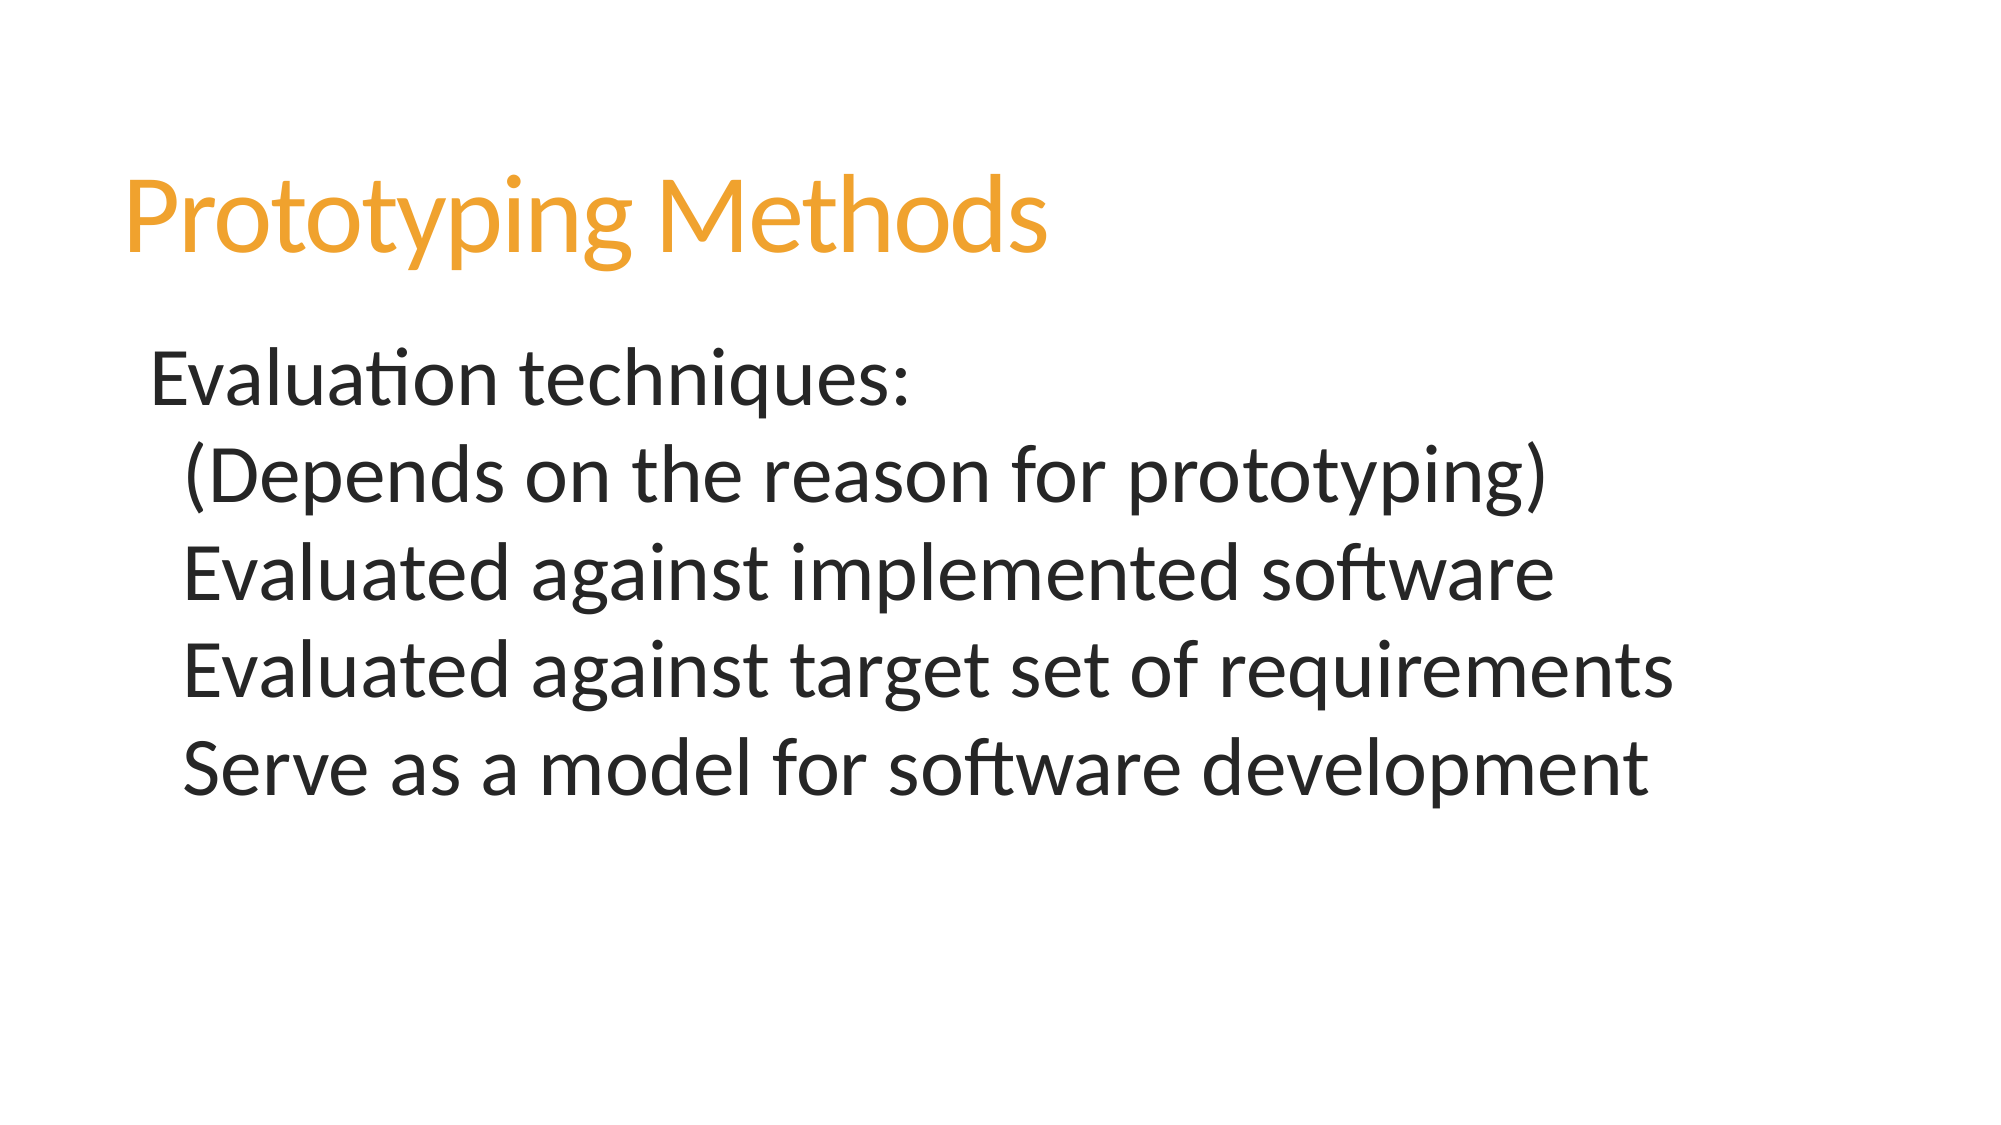

# Prototyping Methods
Evaluation techniques:
(Depends on the reason for prototyping)
Evaluated against implemented software
Evaluated against target set of requirements
Serve as a model for software development